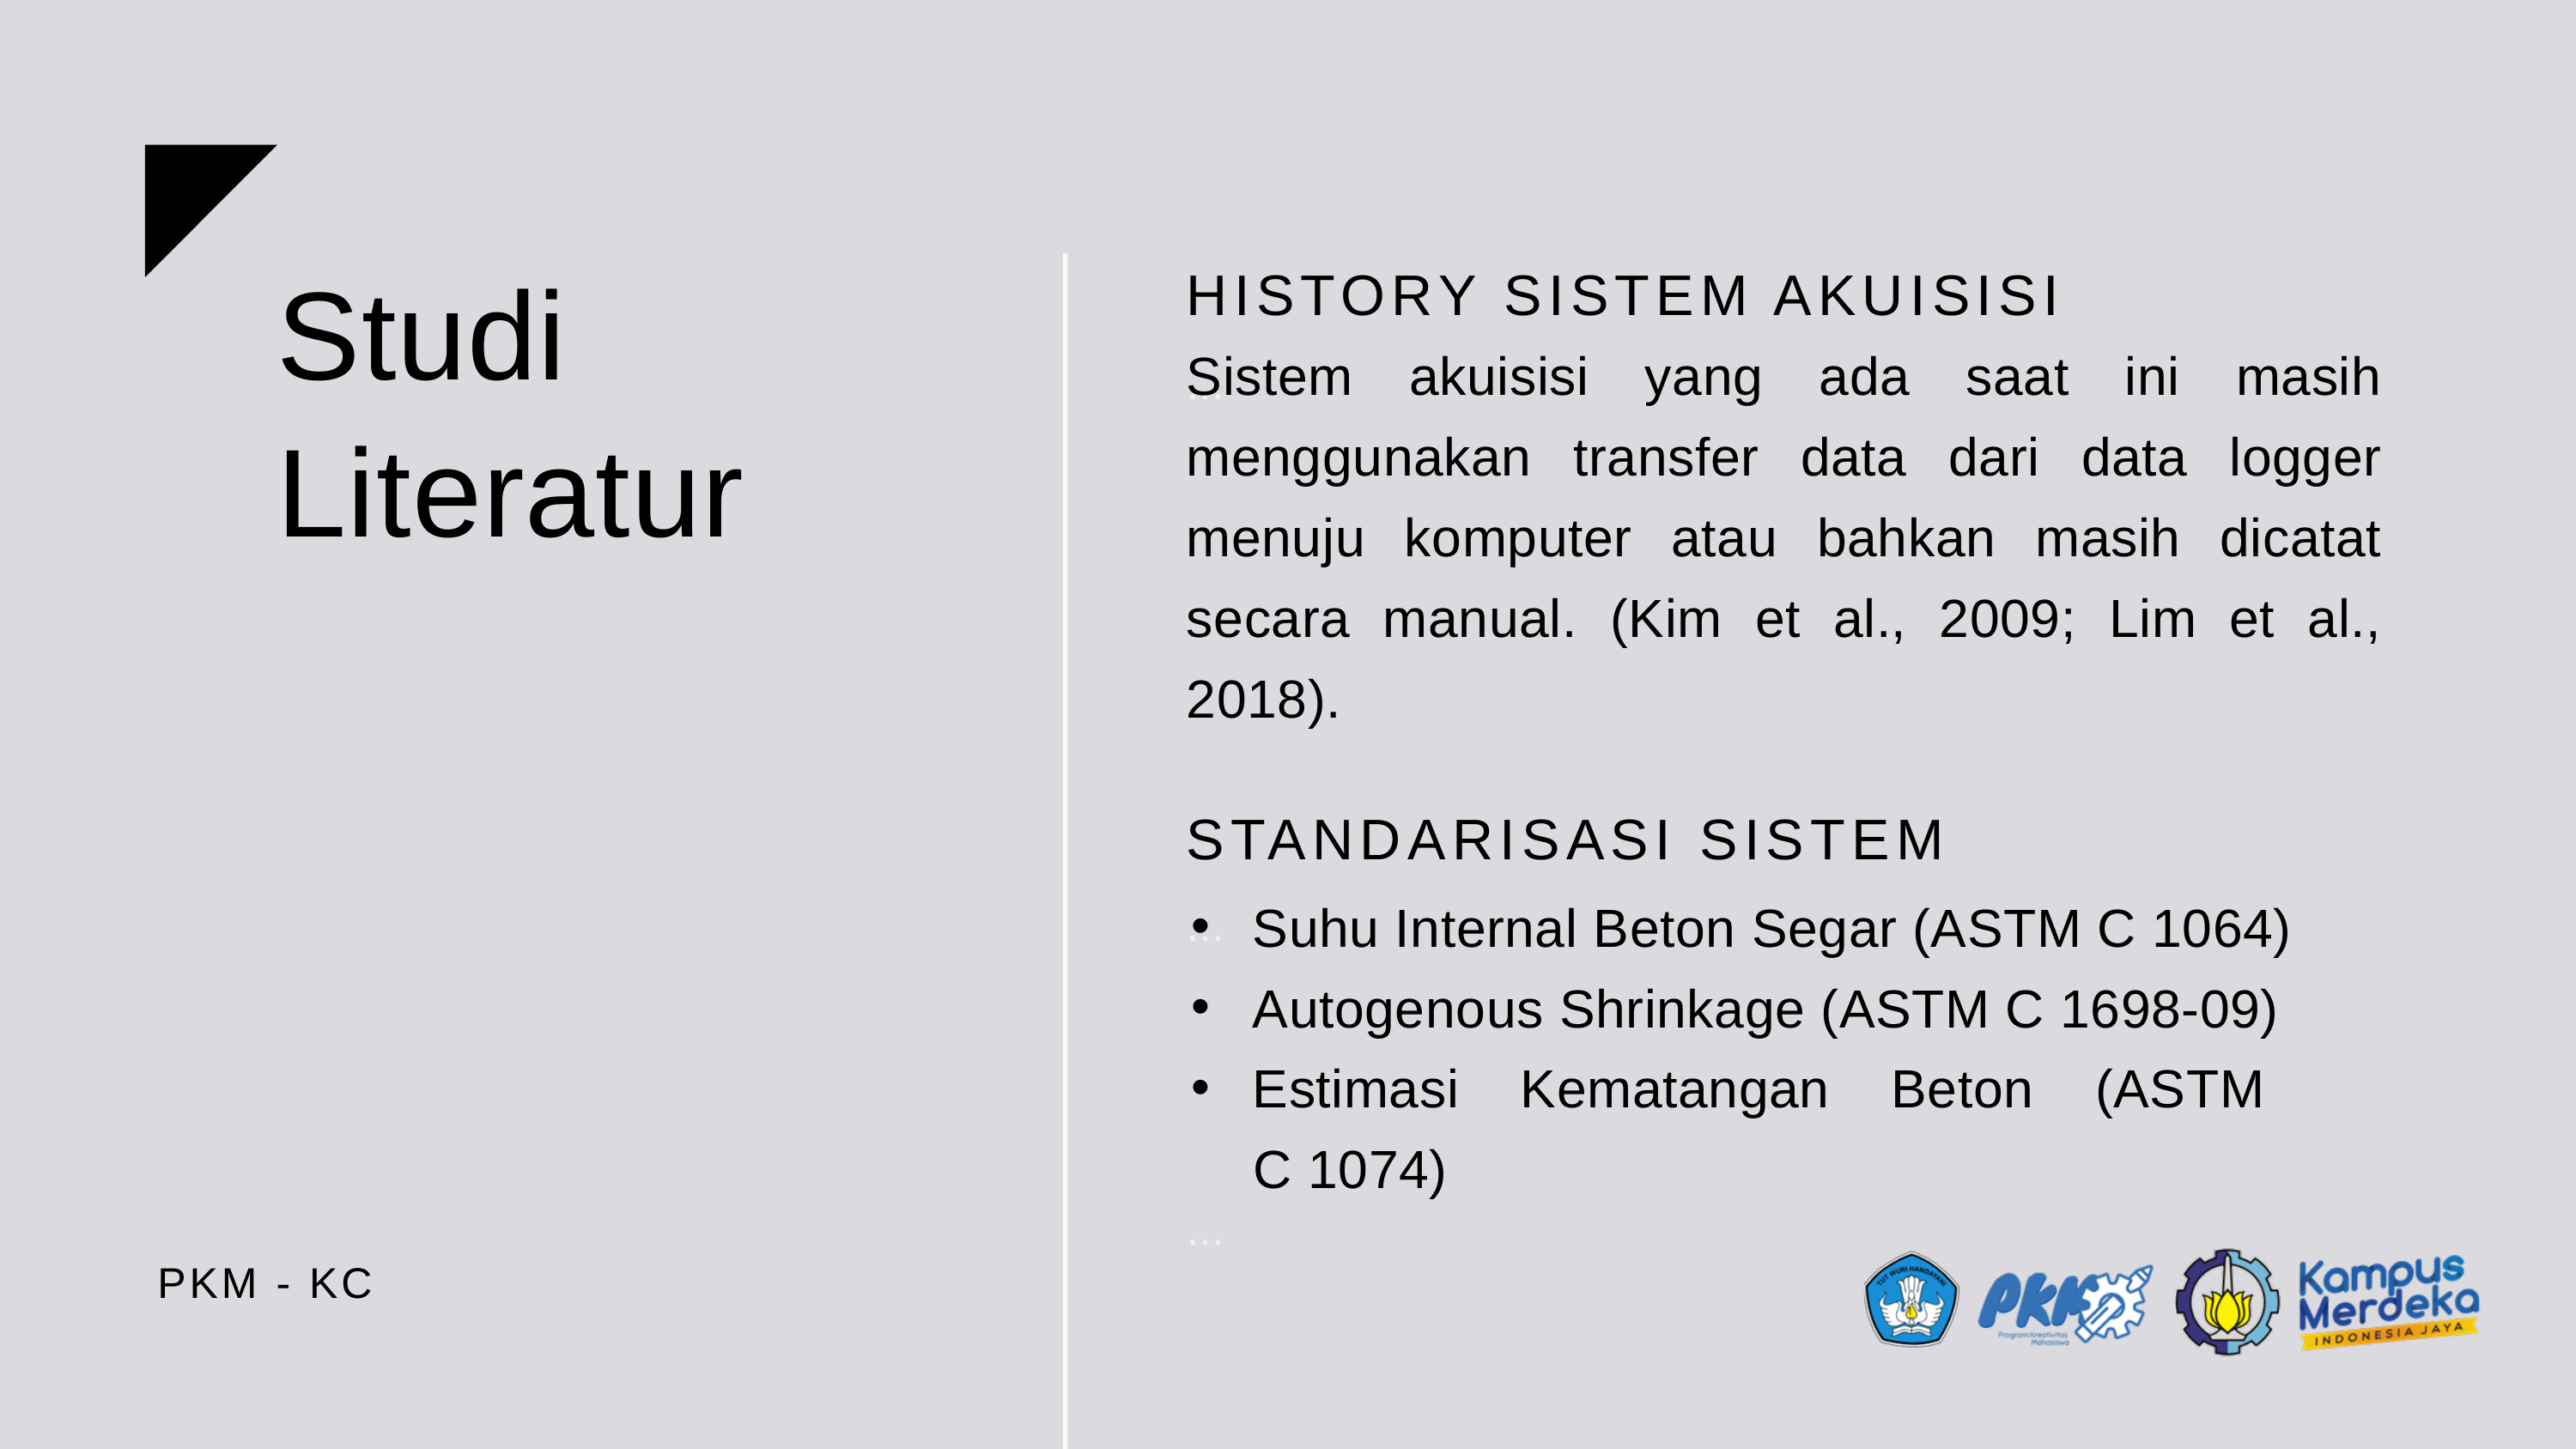

Studi Literatur
HISTORY SISTEM AKUISISI
...

STANDARISASI SISTEM
...
...
Sistem akuisisi yang ada saat ini masih menggunakan transfer data dari data logger menuju komputer atau bahkan masih dicatat secara manual. (Kim et al., 2009; Lim et al., 2018).
 Suhu Internal Beton Segar (ASTM C 1064)
 Autogenous Shrinkage (ASTM C 1698-09)
 Estimasi    Kematangan    Beton    (ASTM
       C 1074)

PKM - KC